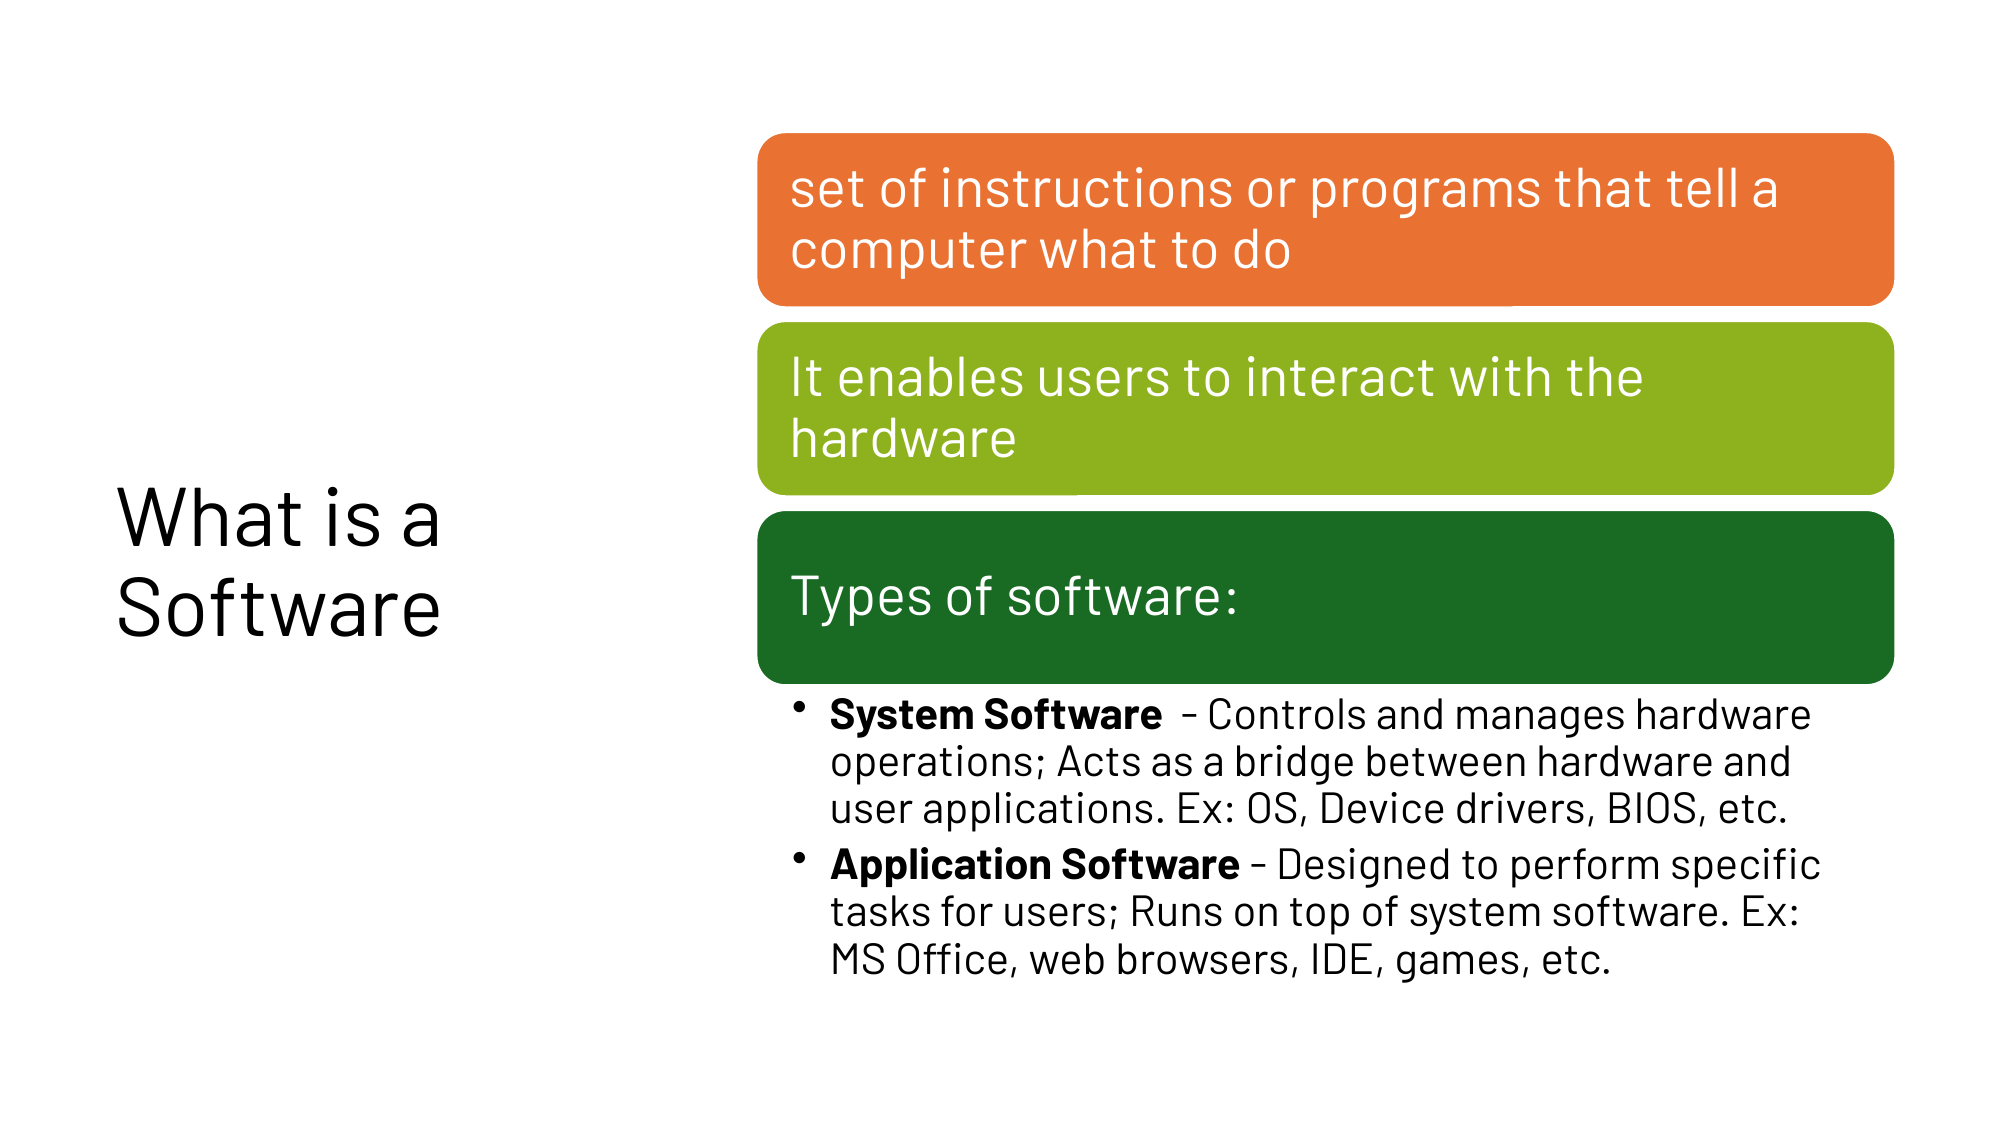

# What is a Software
set of instructions or programs that tell a computer what to do
It enables users to interact with the hardware
Types of software:
System Software  - Controls and manages hardware operations; Acts as a bridge between hardware and user applications. Ex: OS, Device drivers, BIOS, etc.
Application Software - Designed to perform specific tasks for users; Runs on top of system software. Ex: MS Office, web browsers, IDE, games, etc.